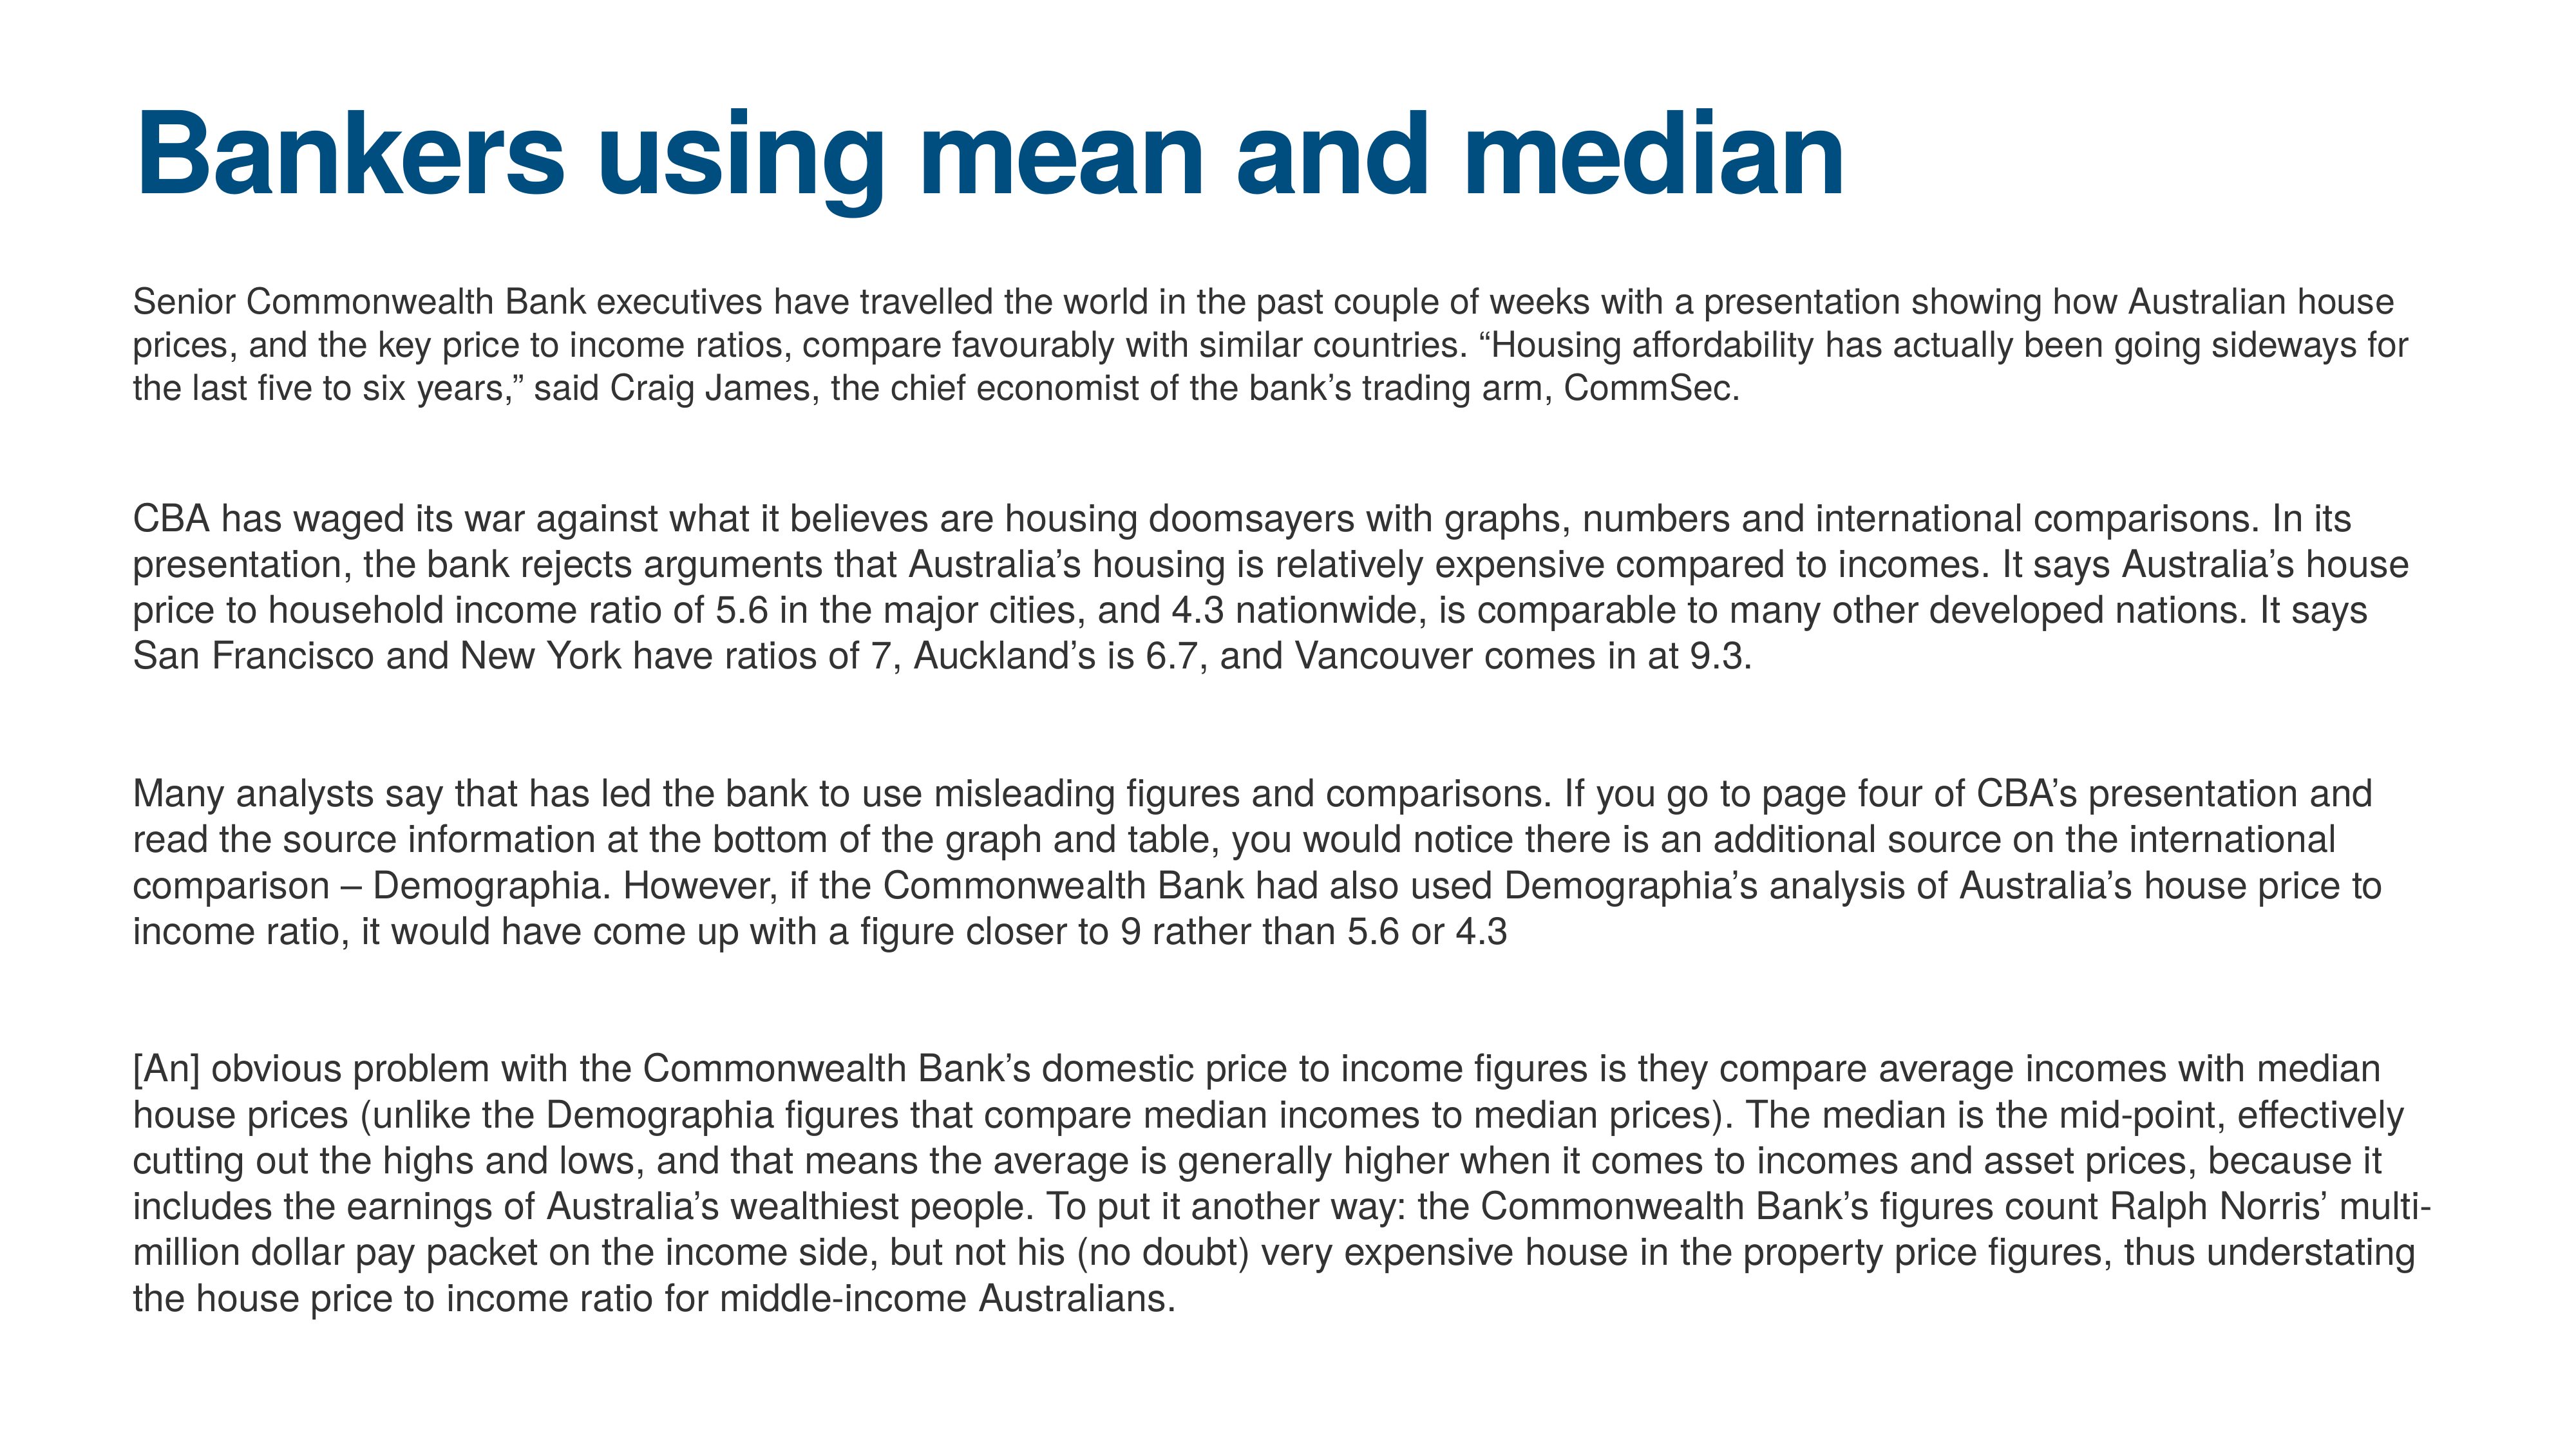

# Bankers using mean and median
Senior Commonwealth Bank executives have travelled the world in the past couple of weeks with a presentation showing how Australian house prices, and the key price to income ratios, compare favourably with similar countries. “Housing affordability has actually been going sideways for the last five to six years,” said Craig James, the chief economist of the bank’s trading arm, CommSec.

CBA has waged its war against what it believes are housing doomsayers with graphs, numbers and international comparisons. In its presentation, the bank rejects arguments that Australia’s housing is relatively expensive compared to incomes. It says Australia’s house price to household income ratio of 5.6 in the major cities, and 4.3 nationwide, is comparable to many other developed nations. It says San Francisco and New York have ratios of 7, Auckland’s is 6.7, and Vancouver comes in at 9.3.

Many analysts say that has led the bank to use misleading figures and comparisons. If you go to page four of CBA’s presentation and read the source information at the bottom of the graph and table, you would notice there is an additional source on the international comparison – Demographia. However, if the Commonwealth Bank had also used Demographia’s analysis of Australia’s house price to income ratio, it would have come up with a figure closer to 9 rather than 5.6 or 4.3

[An] obvious problem with the Commonwealth Bank’s domestic price to income figures is they compare average incomes with median house prices (unlike the Demographia figures that compare median incomes to median prices). The median is the mid-point, effectively cutting out the highs and lows, and that means the average is generally higher when it comes to incomes and asset prices, because it includes the earnings of Australia’s wealthiest people. To put it another way: the Commonwealth Bank’s figures count Ralph Norris’ multi-million dollar pay packet on the income side, but not his (no doubt) very expensive house in the property price figures, thus understating the house price to income ratio for middle-income Australians.